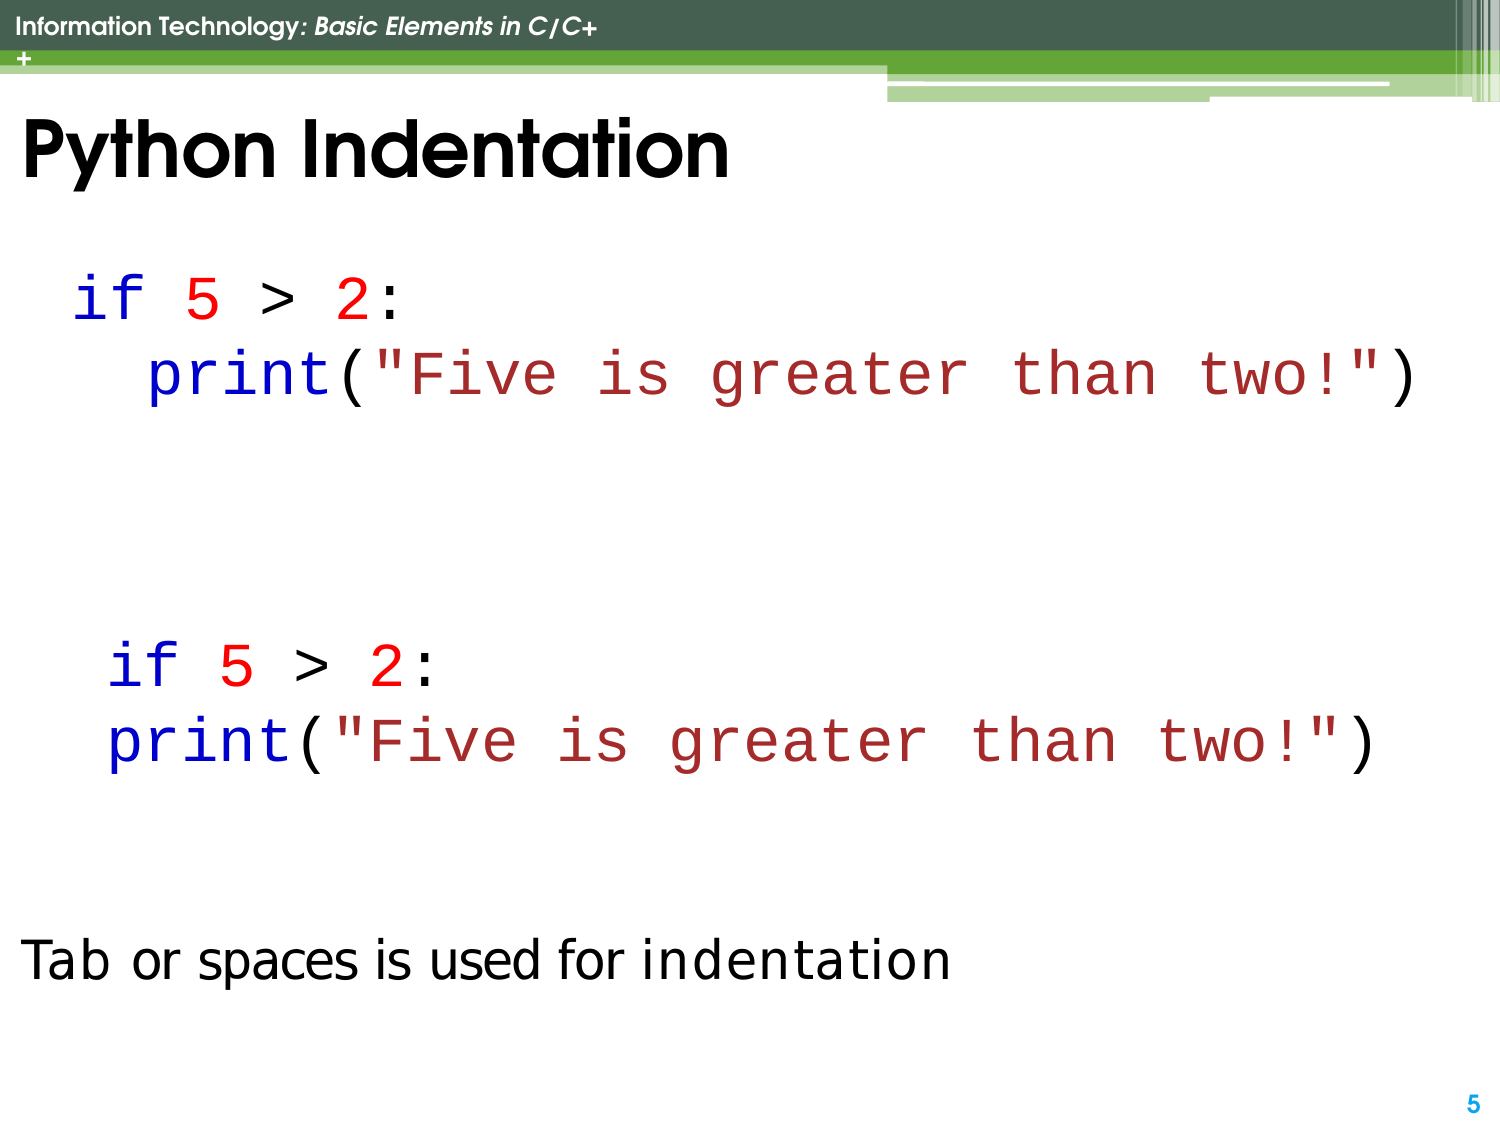

# Python Indentation
if 5 > 2:
  print("Five is greater than two!")
if 5 > 2:
print("Five is greater than two!")
Tab or spaces is used for indentation